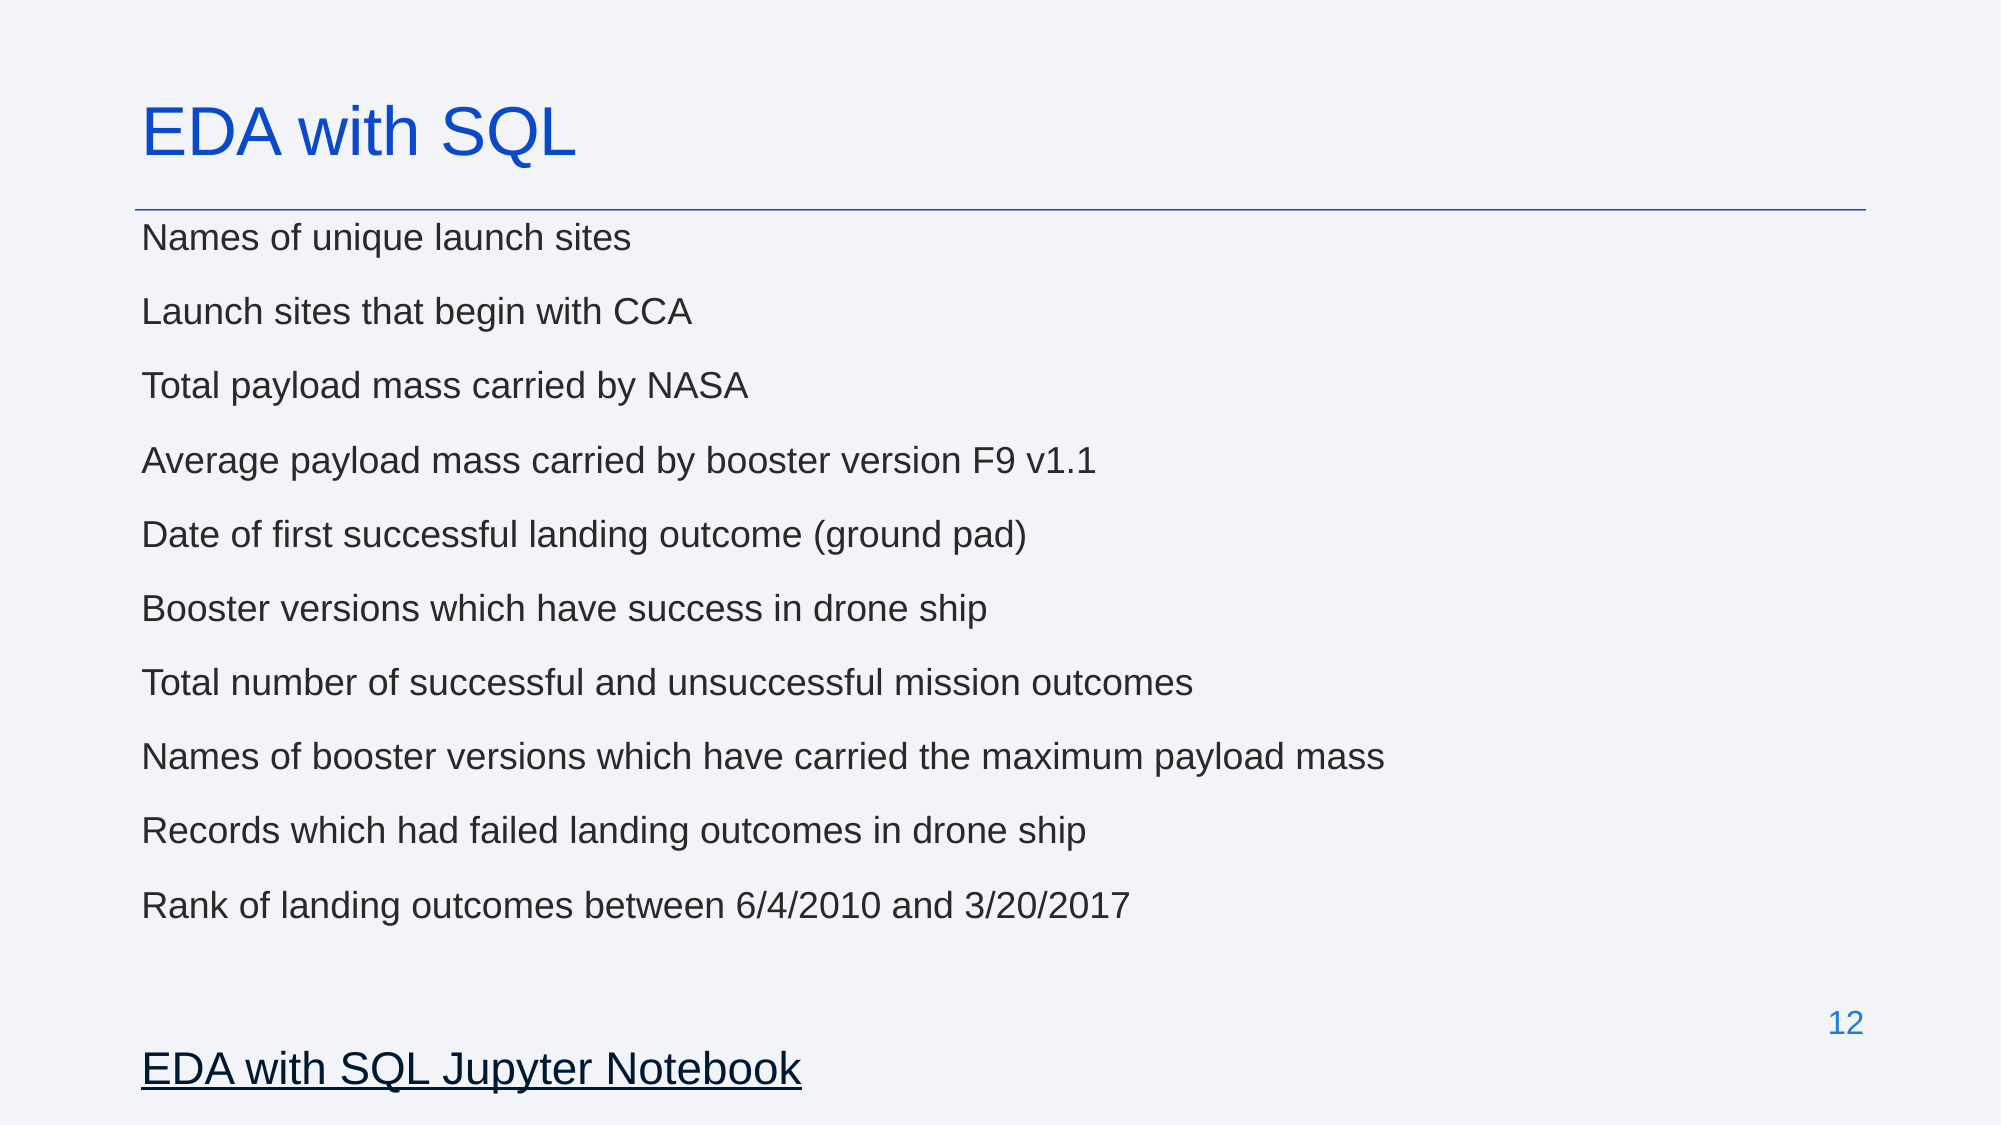

EDA with SQL
Names of unique launch sites
Launch sites that begin with CCA
Total payload mass carried by NASA
Average payload mass carried by booster version F9 v1.1
Date of first successful landing outcome (ground pad)
Booster versions which have success in drone ship
Total number of successful and unsuccessful mission outcomes
Names of booster versions which have carried the maximum payload mass
Records which had failed landing outcomes in drone ship
Rank of landing outcomes between 6/4/2010 and 3/20/2017

EDA with SQL Jupyter Notebook

12